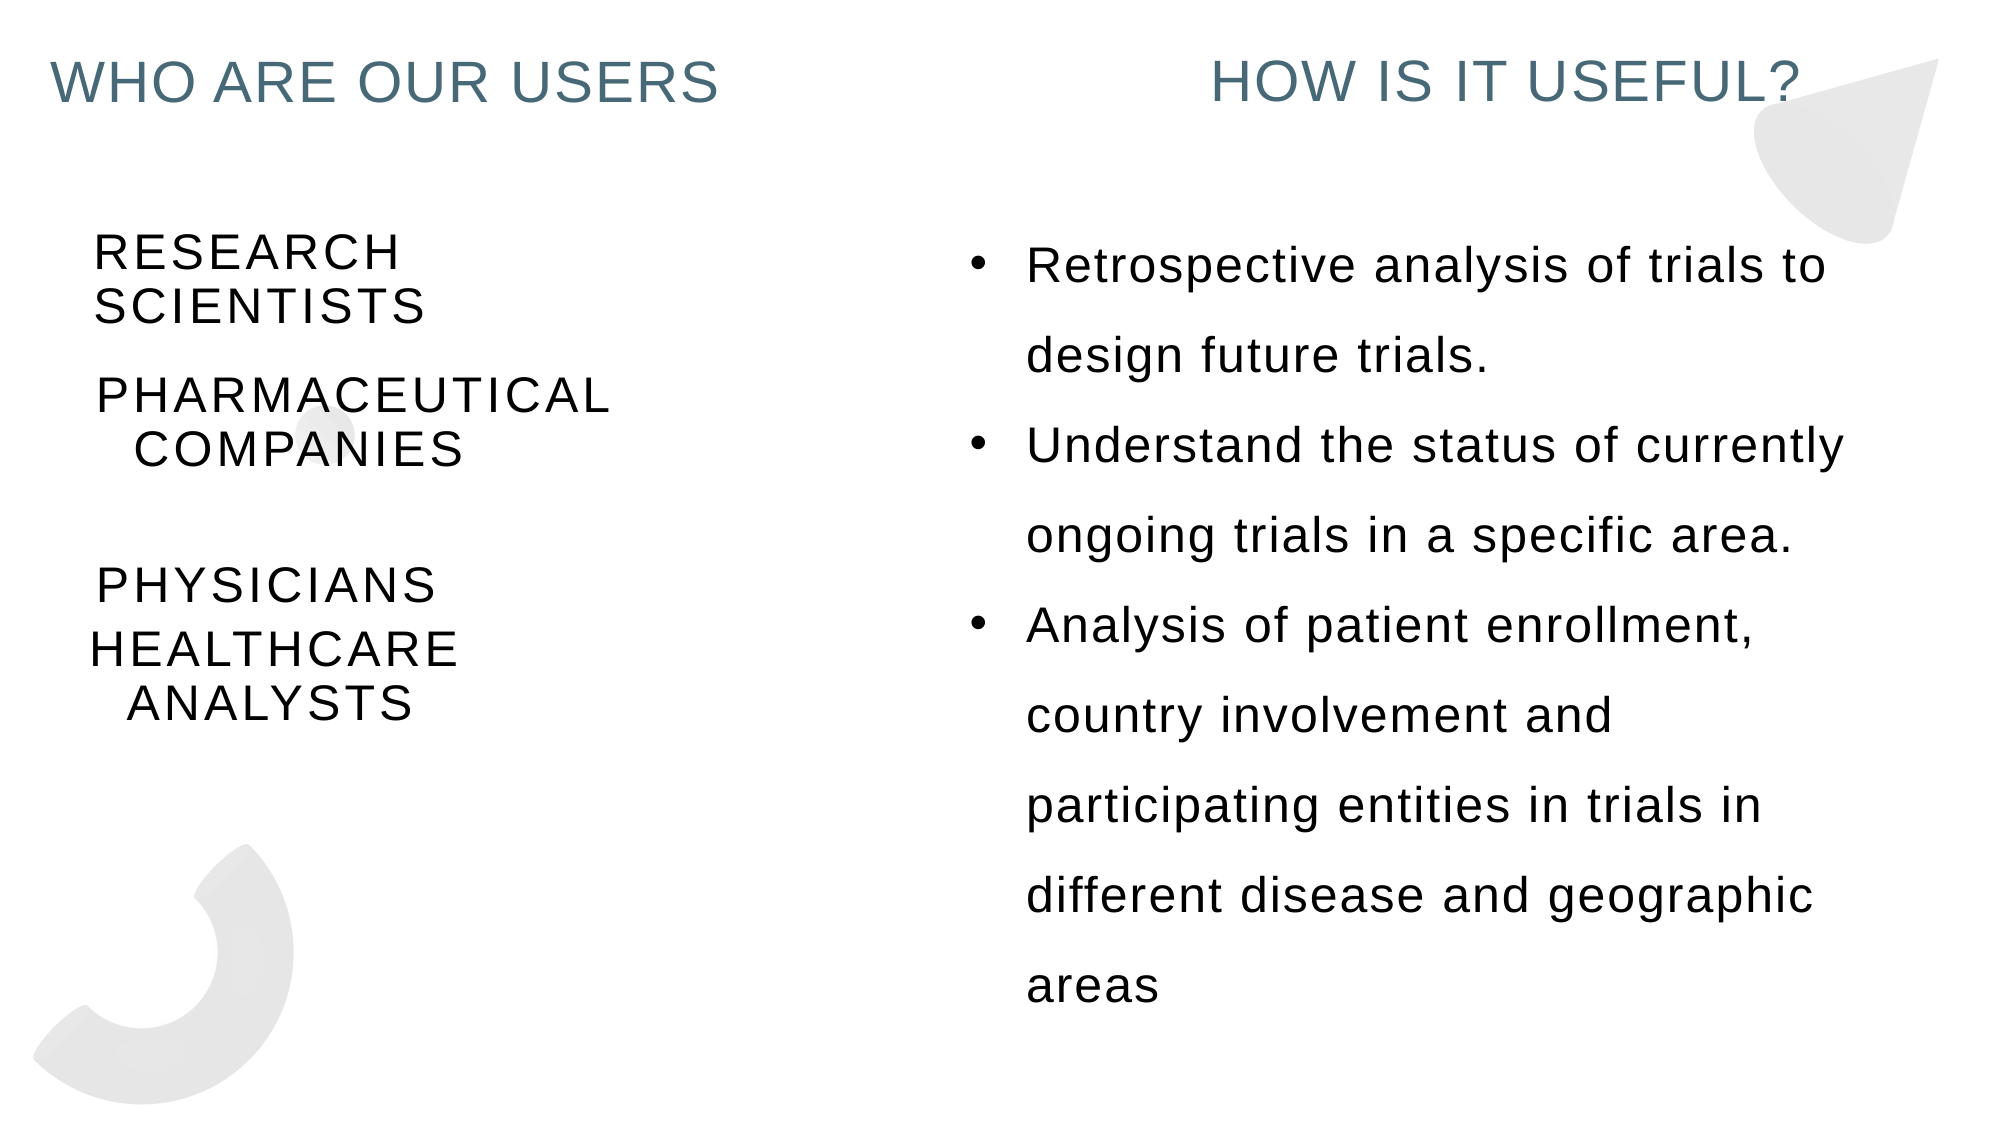

HOW IS IT USEFUL?
# WHO ARE OUR USERS
Retrospective analysis of trials to design future trials.
Understand the status of currently ongoing trials in a specific area.
Analysis of patient enrollment, country involvement and participating entities in trials in different disease and geographic areas

Research scientists
Pharmaceutical companies
physicians
Healthcare analysts